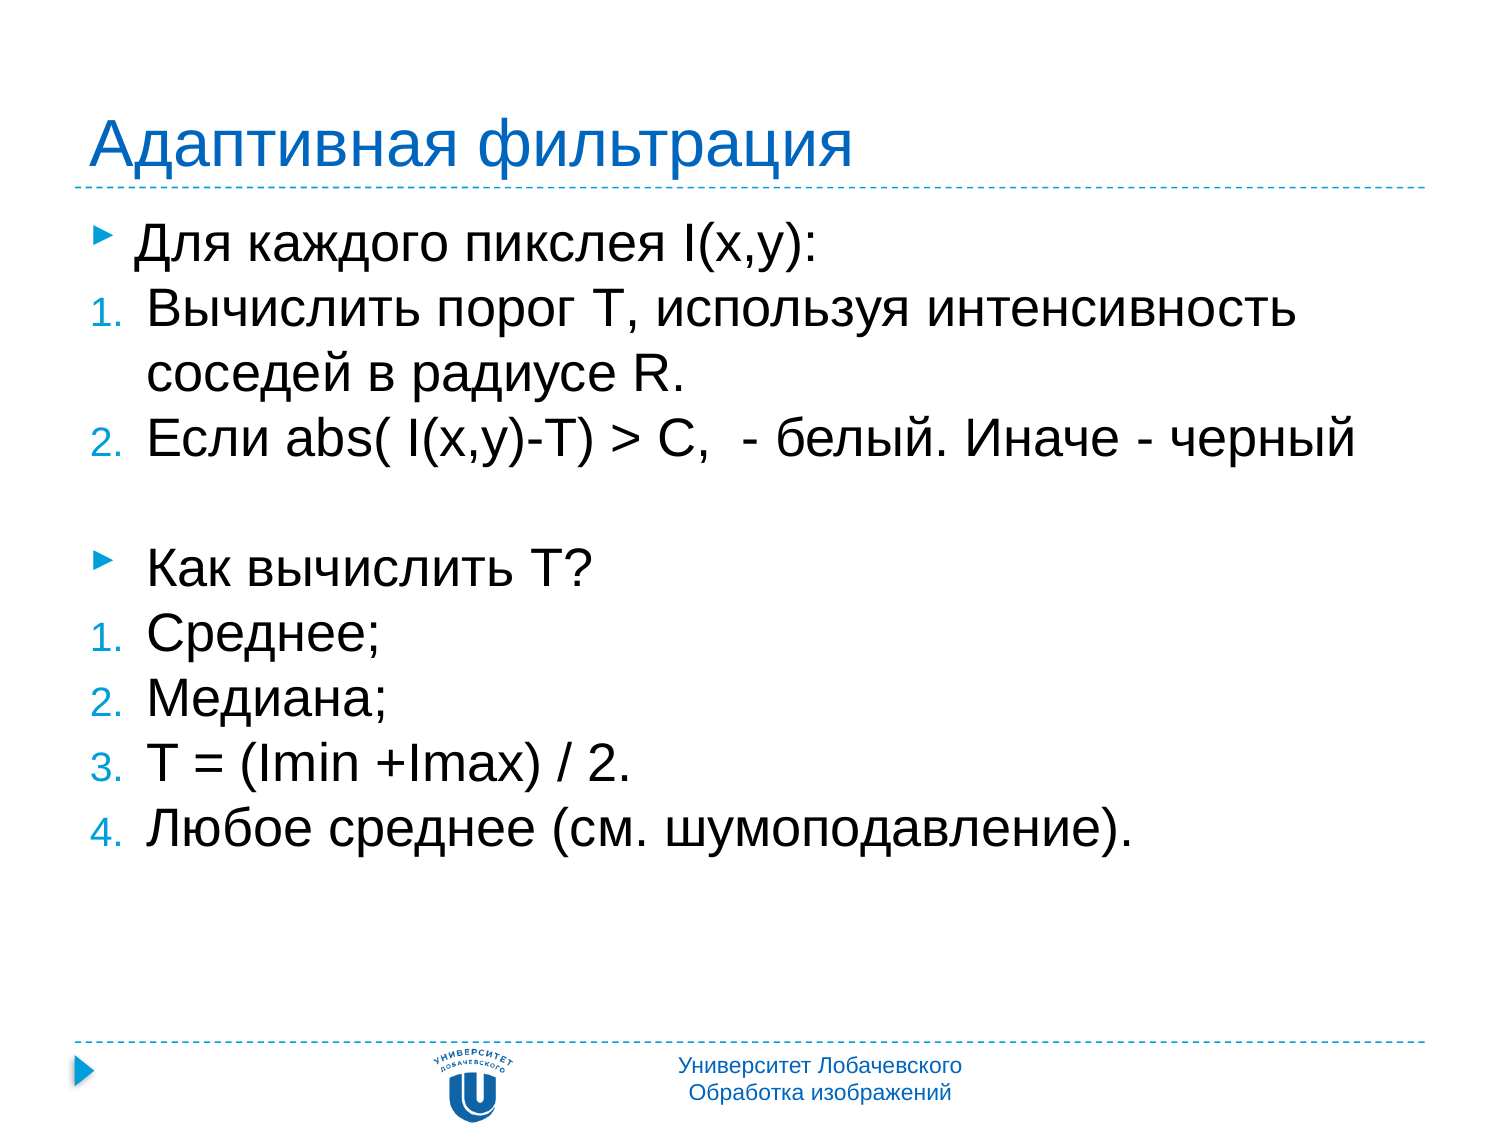

# Адаптивная фильтрация
Для каждого пикслея I(x,y):
Вычислить порог T, используя интенсивность соседей в радиусе R.
Если abs( I(x,y)-T) > C,  - белый. Иначе - черный

Как вычислить T?
Среднее;
Медиана;
T = (Imin +Imax) / 2.
Любое среднее (см. шумоподавление).

151
Университет Лобачевского
Обработка изображений